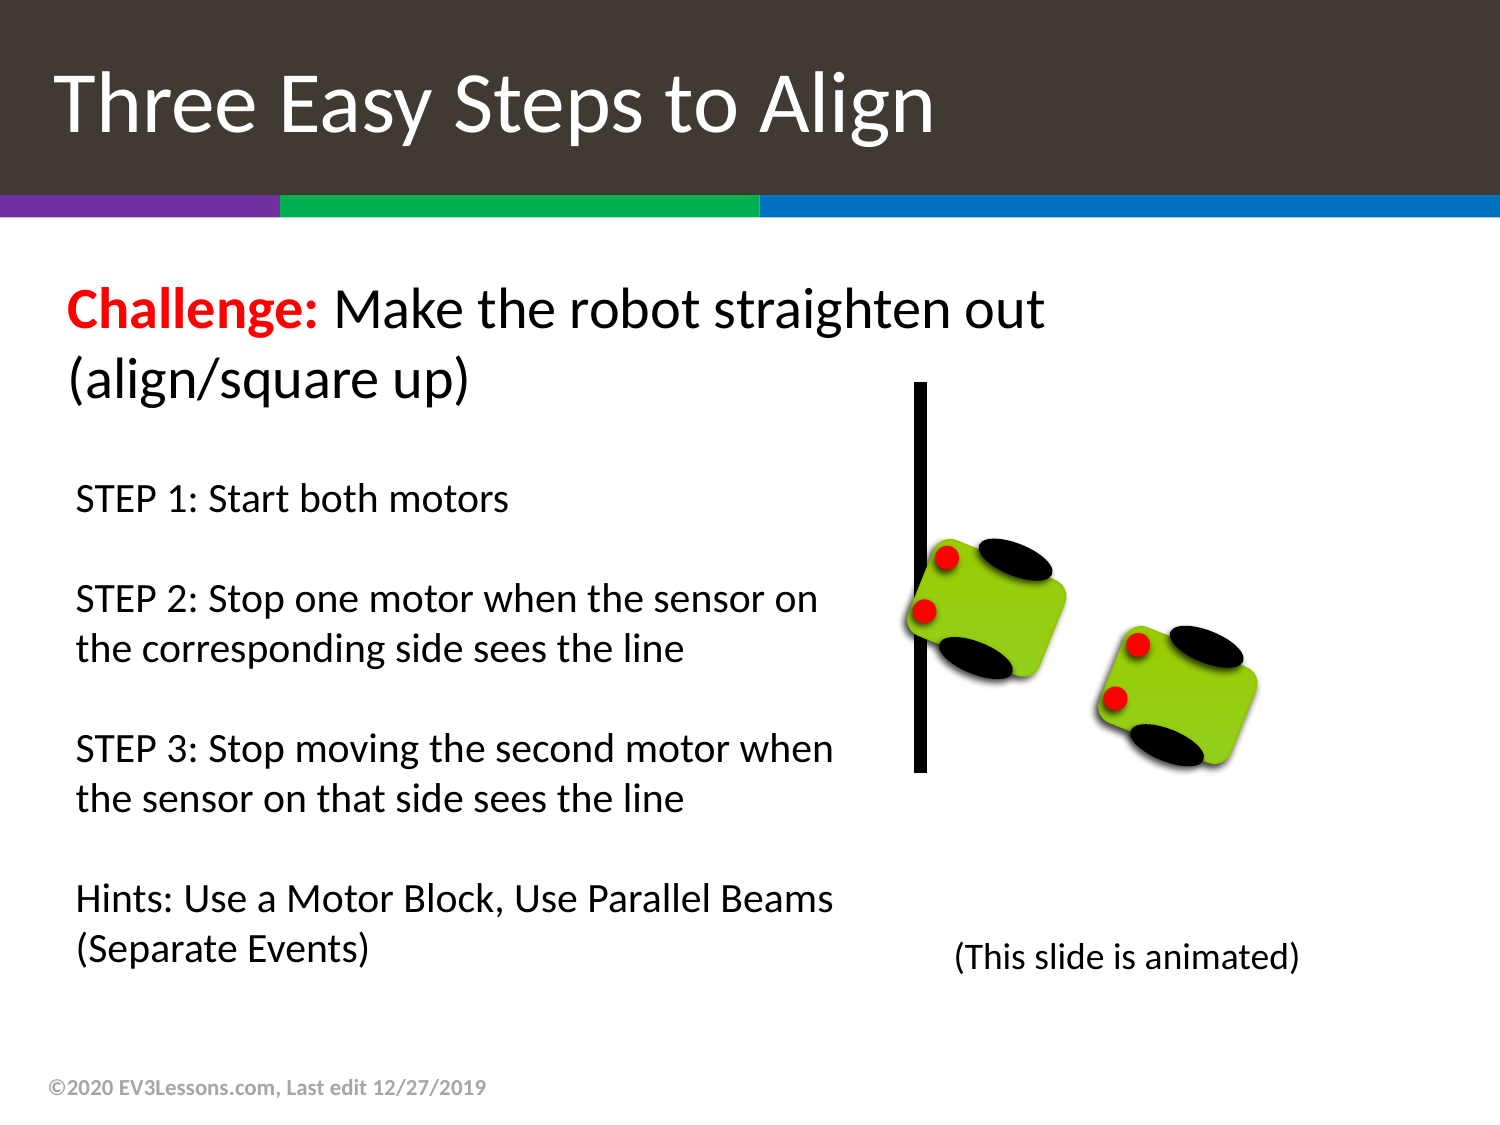

# Three Easy Steps to Align
Challenge: Make the robot straighten out
(align/square up)
STEP 1: Start both motors

STEP 2: Stop one motor when the sensor on the corresponding side sees the line

STEP 3: Stop moving the second motor when the sensor on that side sees the line

Hints: Use a Motor Block, Use Parallel Beams (Separate Events)

(This slide is animated)
©2020 EV3Lessons.com, Last edit 12/27/2019